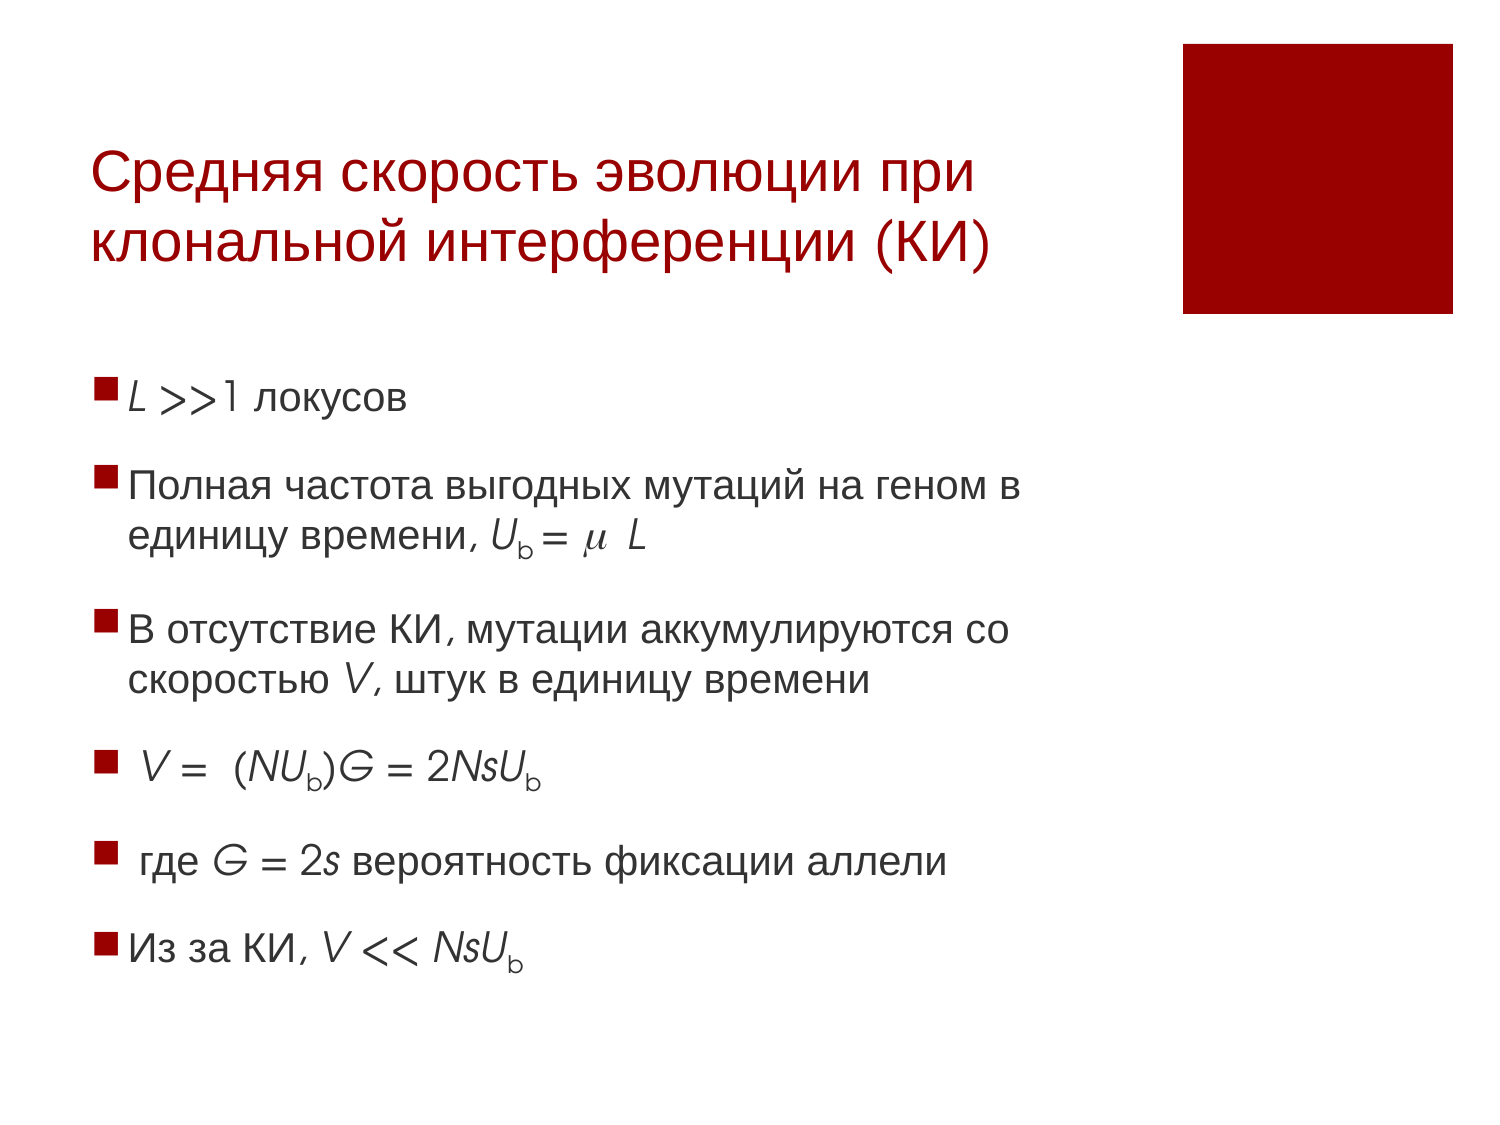

# Средняя скорость эволюции при клональной интерференции (КИ)
L >>1 локусов
Полная частота выгодных мутаций на геном в единицу времени, Ub = μ L
В отсутствие КИ, мутации аккумулируются со скоростью V, штук в единицу времени
 V =  (NUb)G = 2NsUb
 где G = 2s вероятность фиксации аллели
Из за КИ, V << NsUb